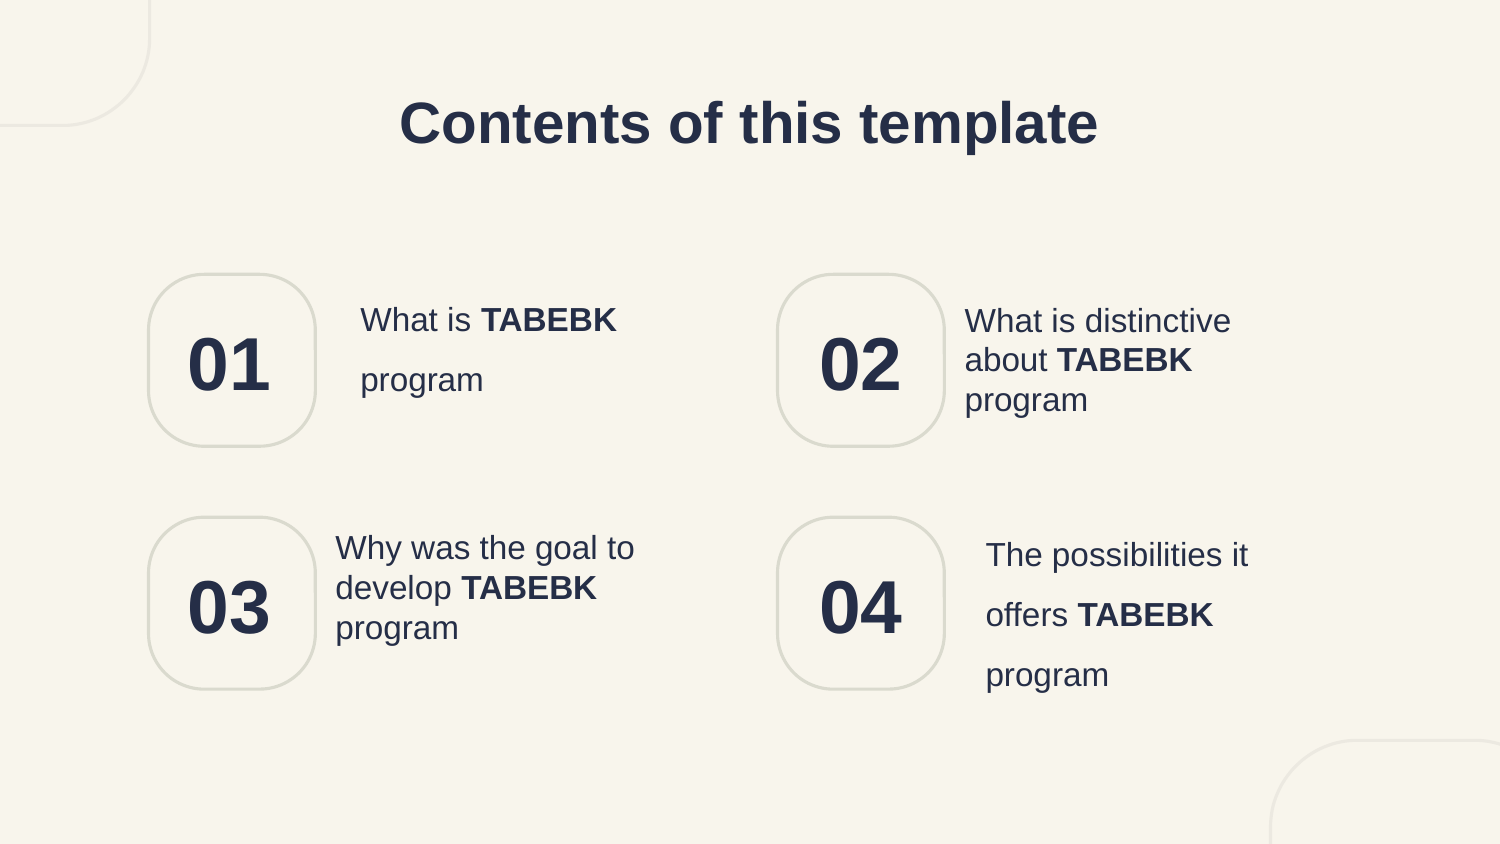

# Contents of this template
What is TABEBK program
What is distinctive about TABEBK program

01
02
Why was the goal to develop TABEBK program
03

04

The possibilities it
offers TABEBK
program